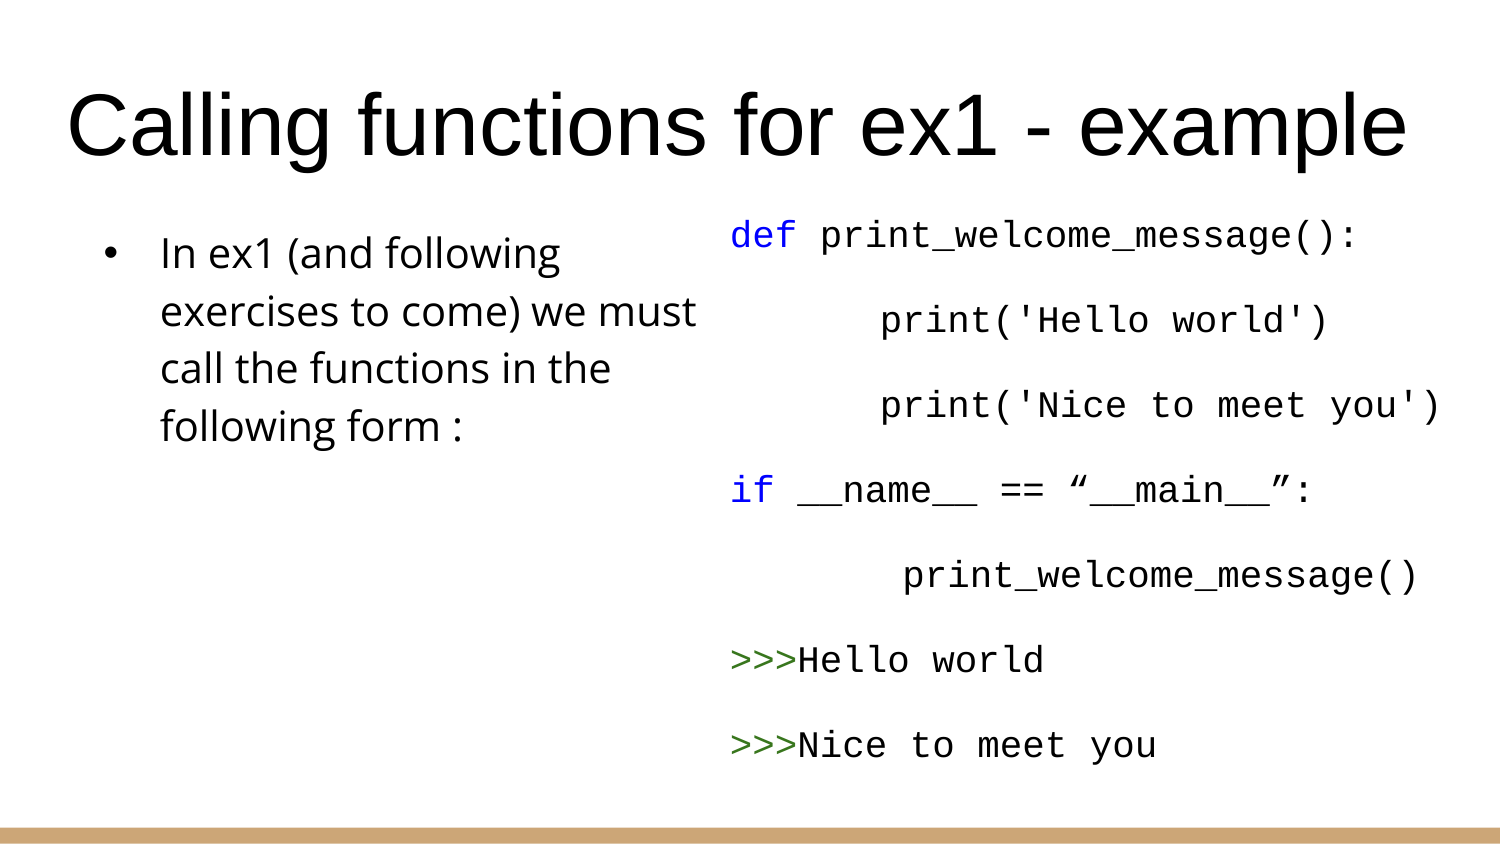

# Calling functions for ex1 - example
def print_welcome_message():
	print('Hello world')
	print('Nice to meet you')
if __name__ == “__main__”:
	 print_welcome_message()
>>>Hello world
>>>Nice to meet you

In ex1 (and following exercises to come) we must call the functions in the following form :